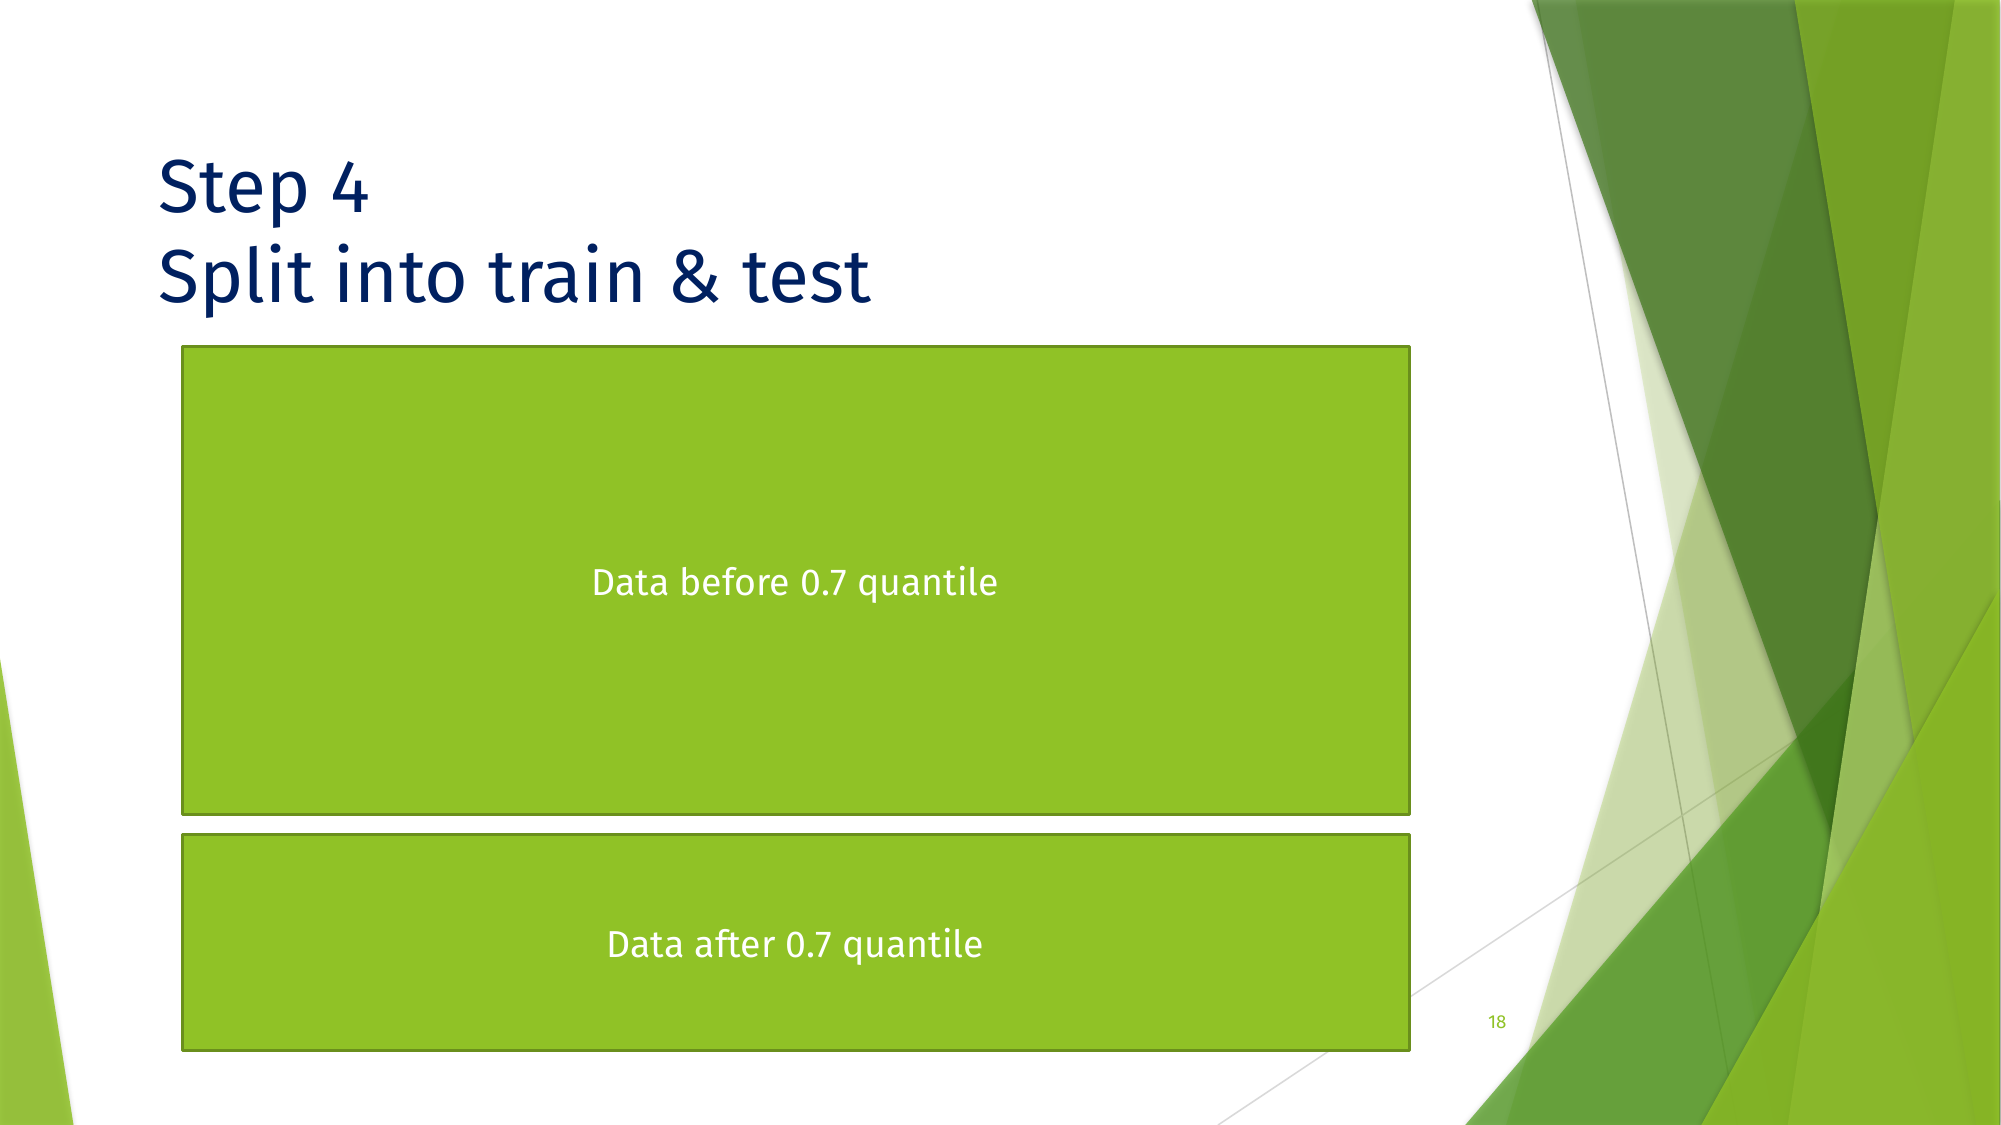

# Step 4 Split into train & test
Data before 0.7 quantile
Data after 0.7 quantile
18